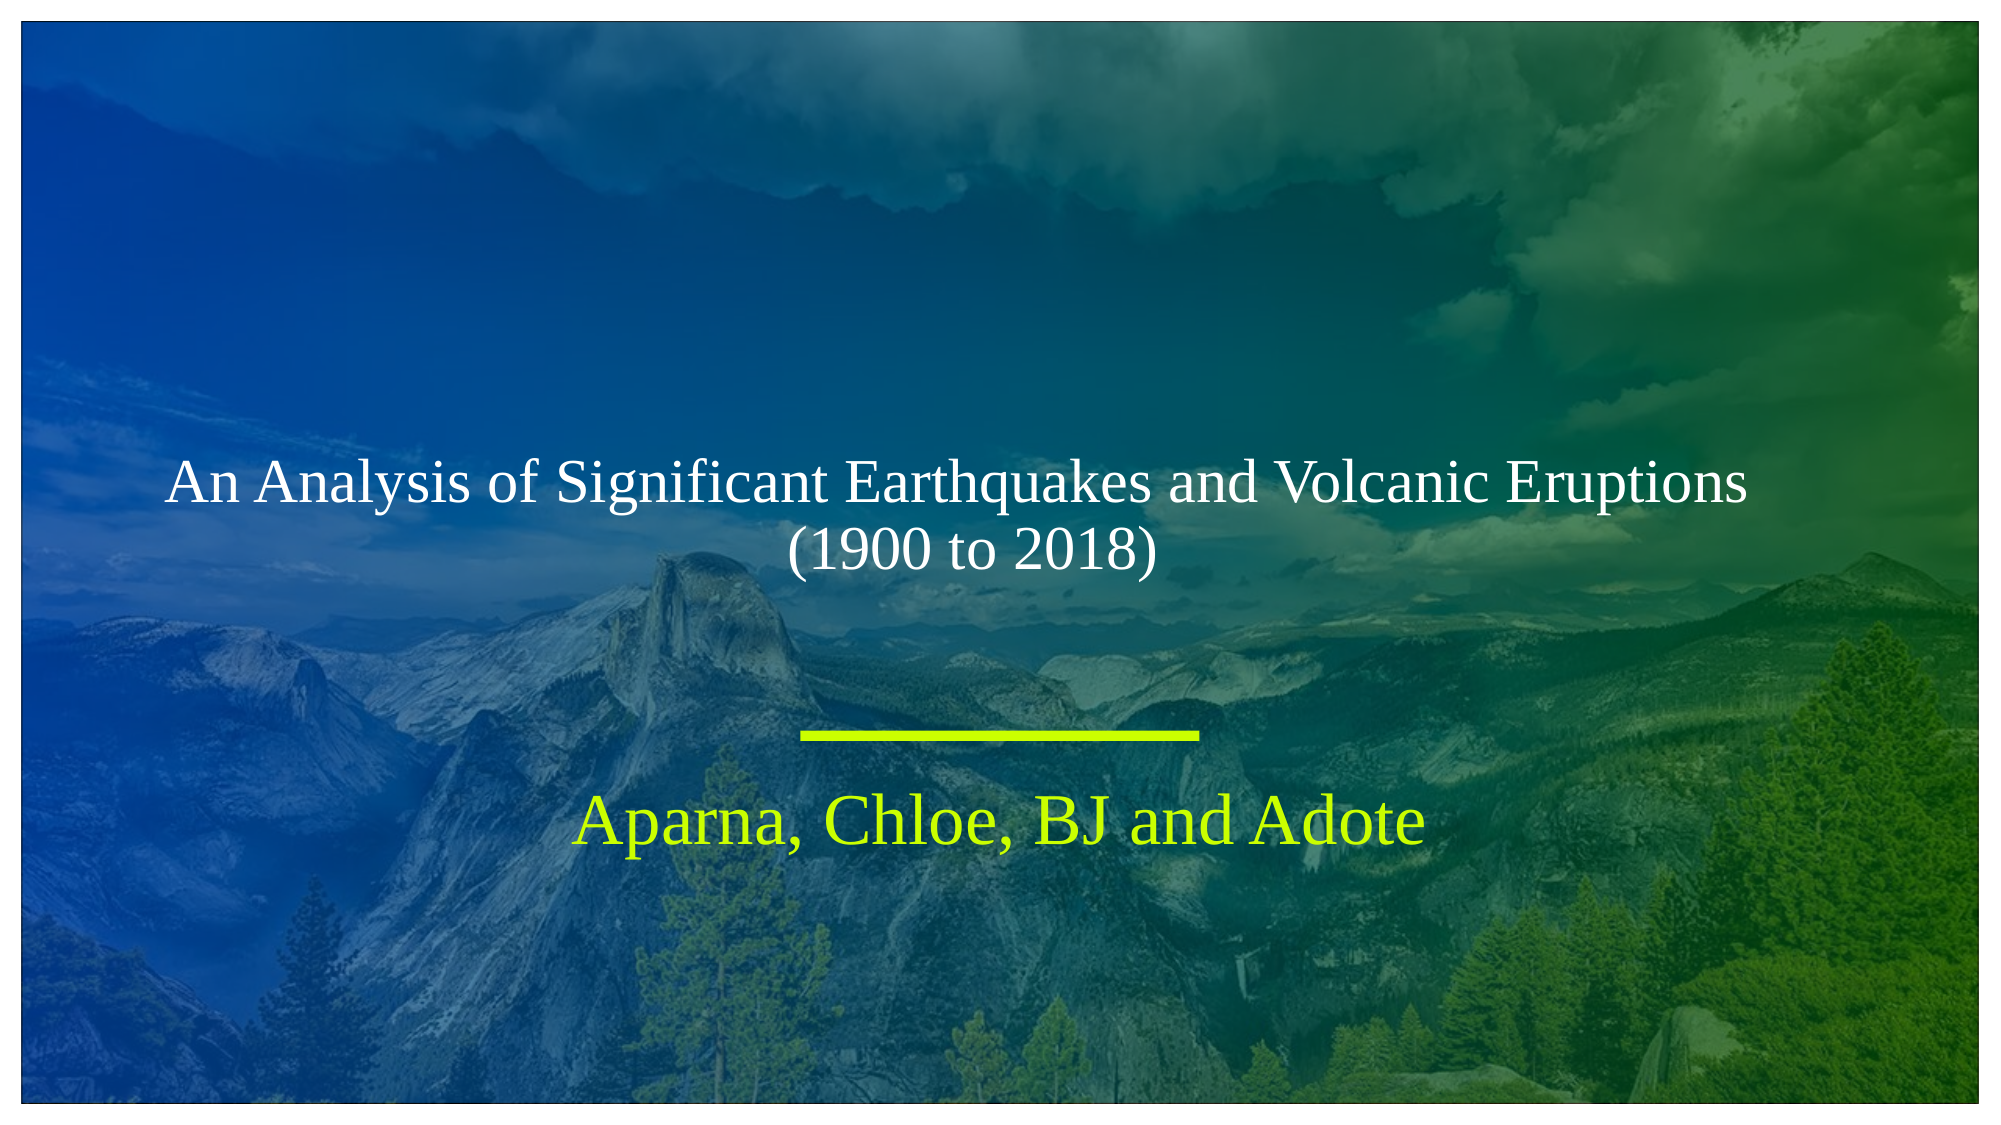

# An Analysis of Significant Earthquakes and Volcanic Eruptions
  (1900 to 2018)
Aparna, Chloe, BJ and Adote